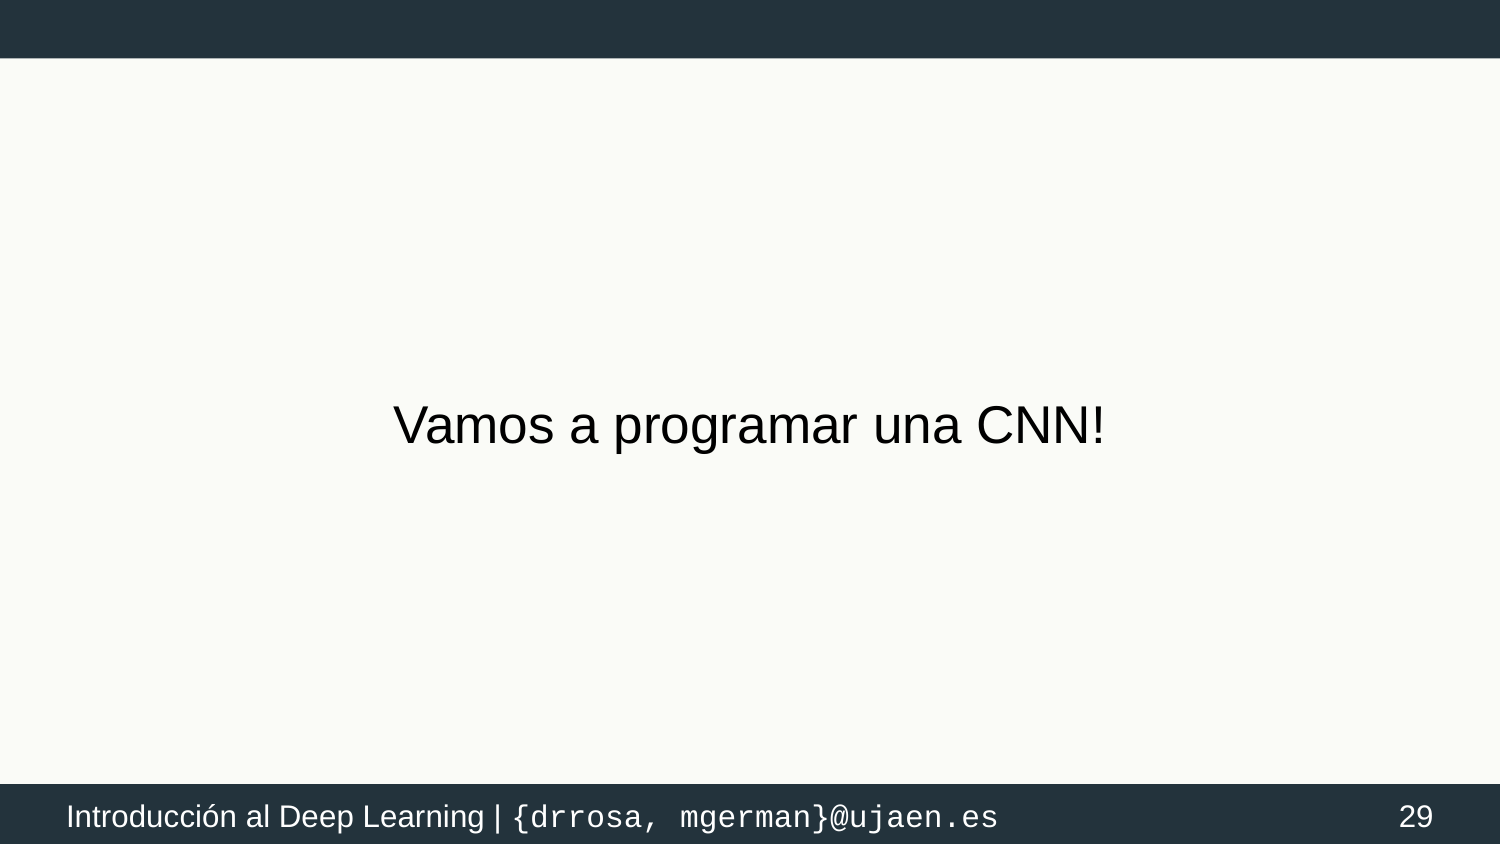

# Vamos a programar una CNN!
29